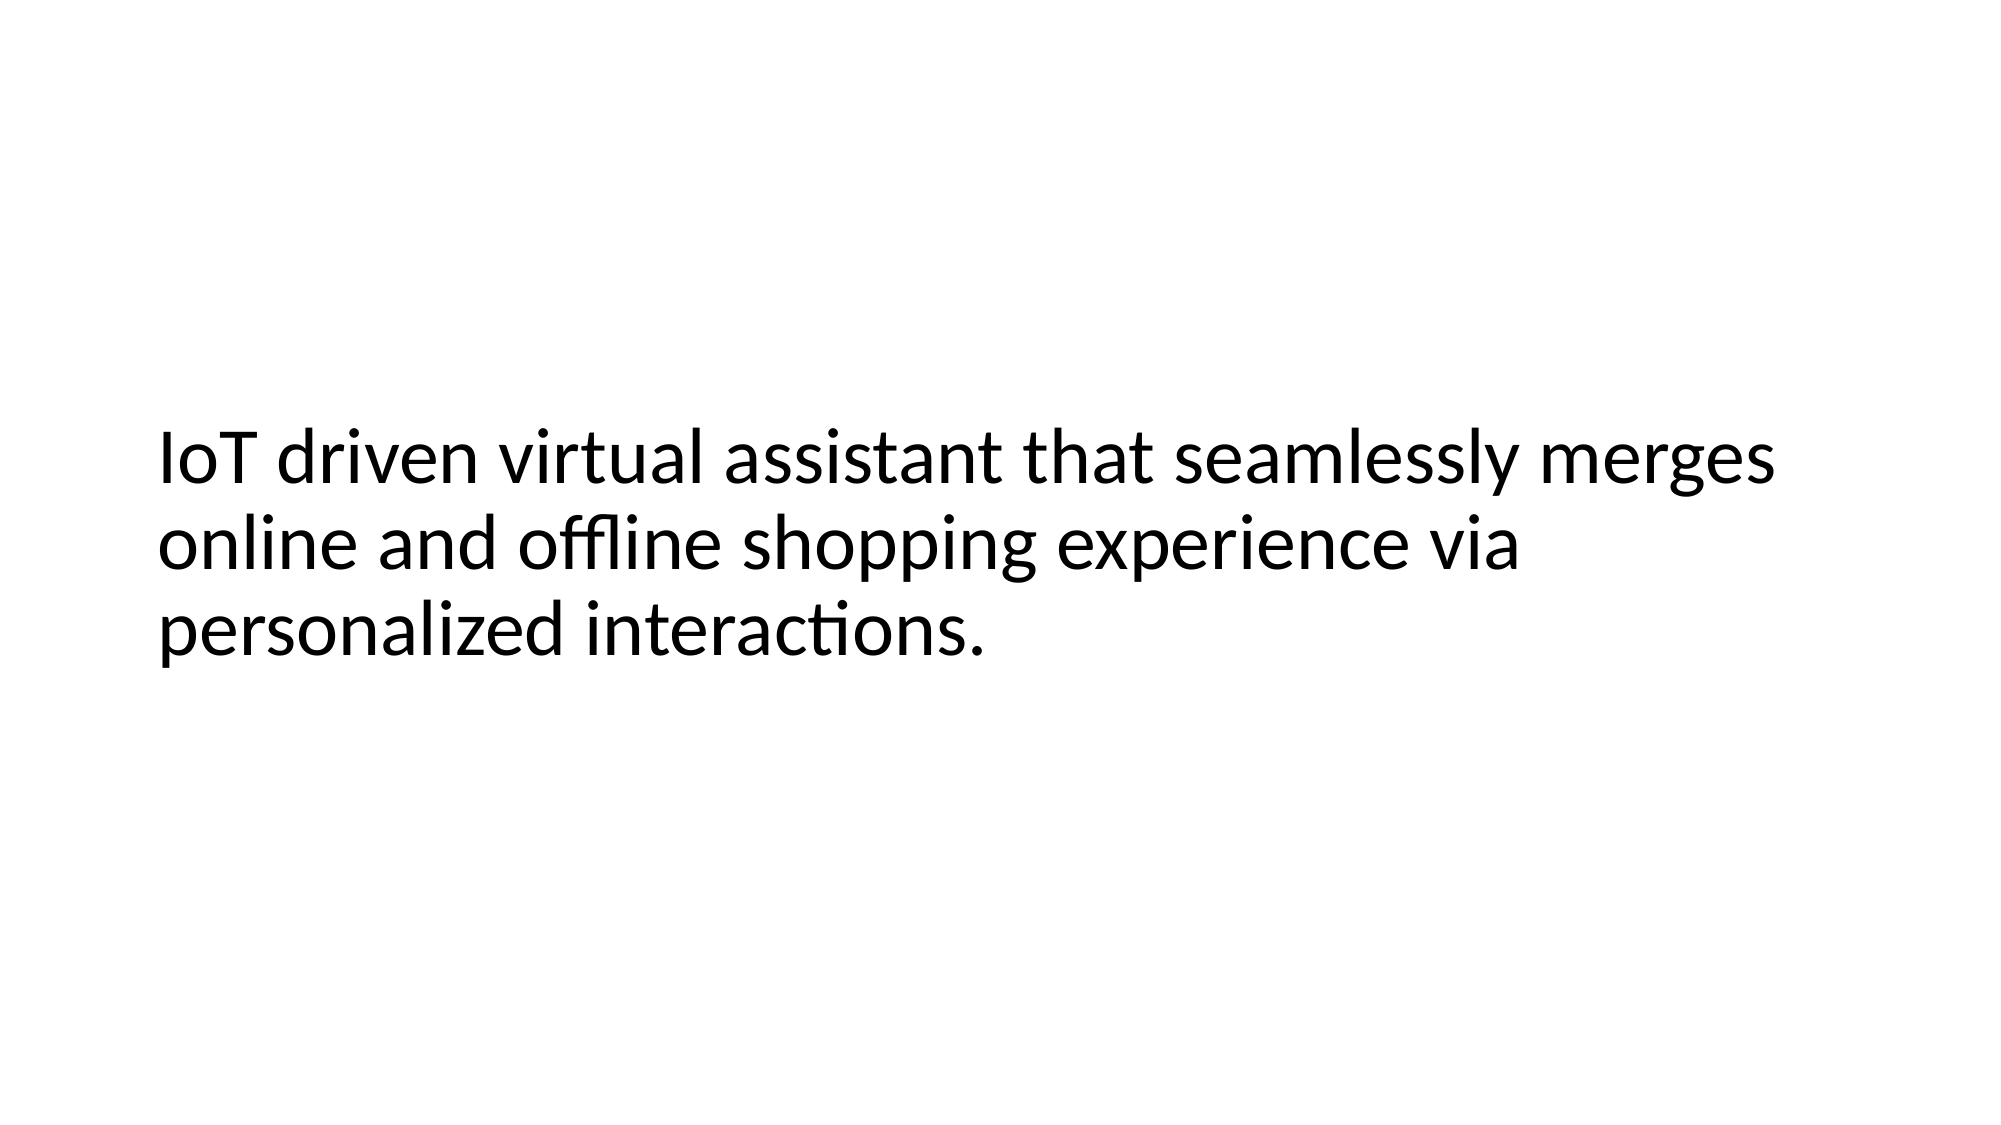

# IoT driven virtual assistant that seamlessly merges online and offline shopping experience via personalized interactions.